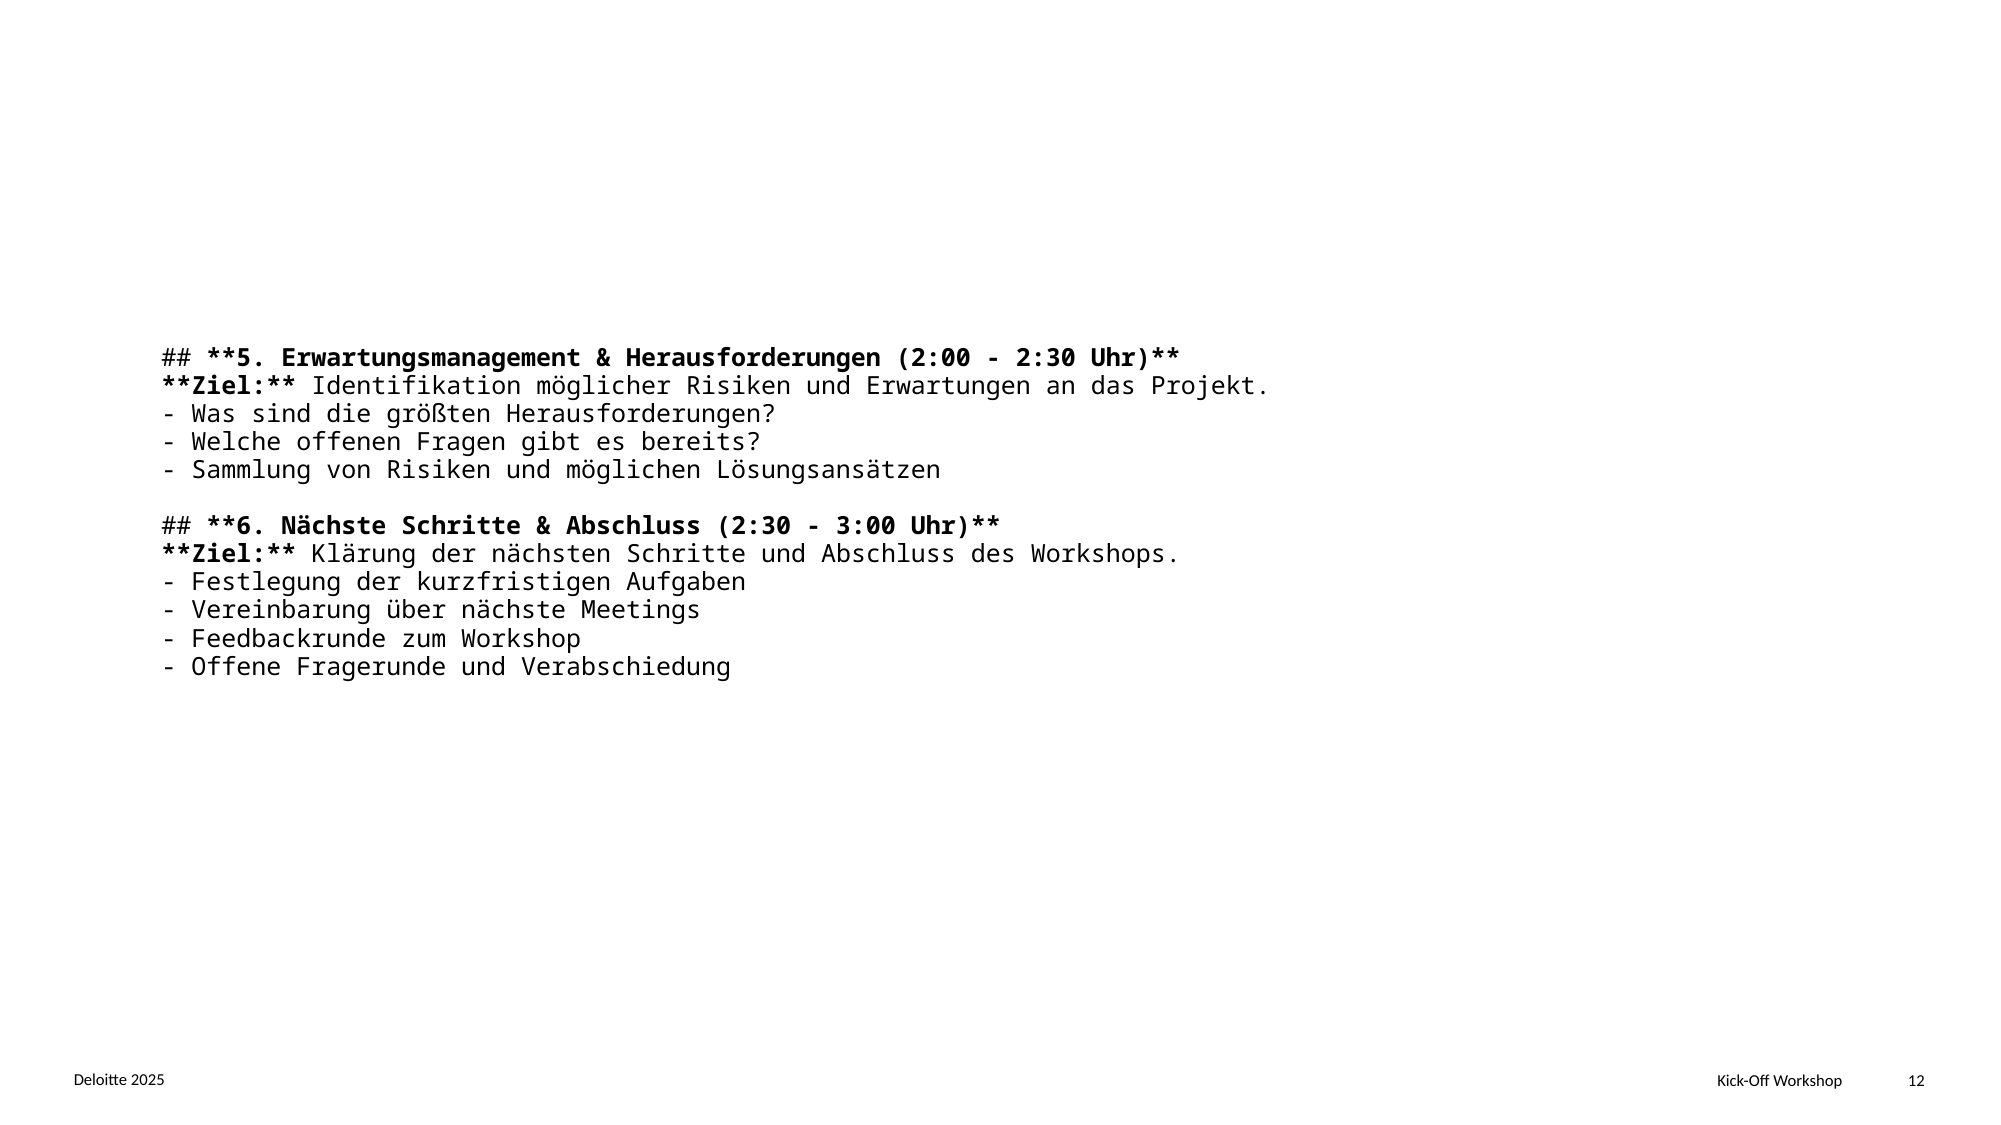

#

## **5. Erwartungsmanagement & Herausforderungen (2:00 - 2:30 Uhr)**
**Ziel:** Identifikation möglicher Risiken und Erwartungen an das Projekt.
- Was sind die größten Herausforderungen?
- Welche offenen Fragen gibt es bereits?
- Sammlung von Risiken und möglichen Lösungsansätzen
## **6. Nächste Schritte & Abschluss (2:30 - 3:00 Uhr)**
**Ziel:** Klärung der nächsten Schritte und Abschluss des Workshops.
- Festlegung der kurzfristigen Aufgaben
- Vereinbarung über nächste Meetings
- Feedbackrunde zum Workshop
- Offene Fragerunde und Verabschiedung